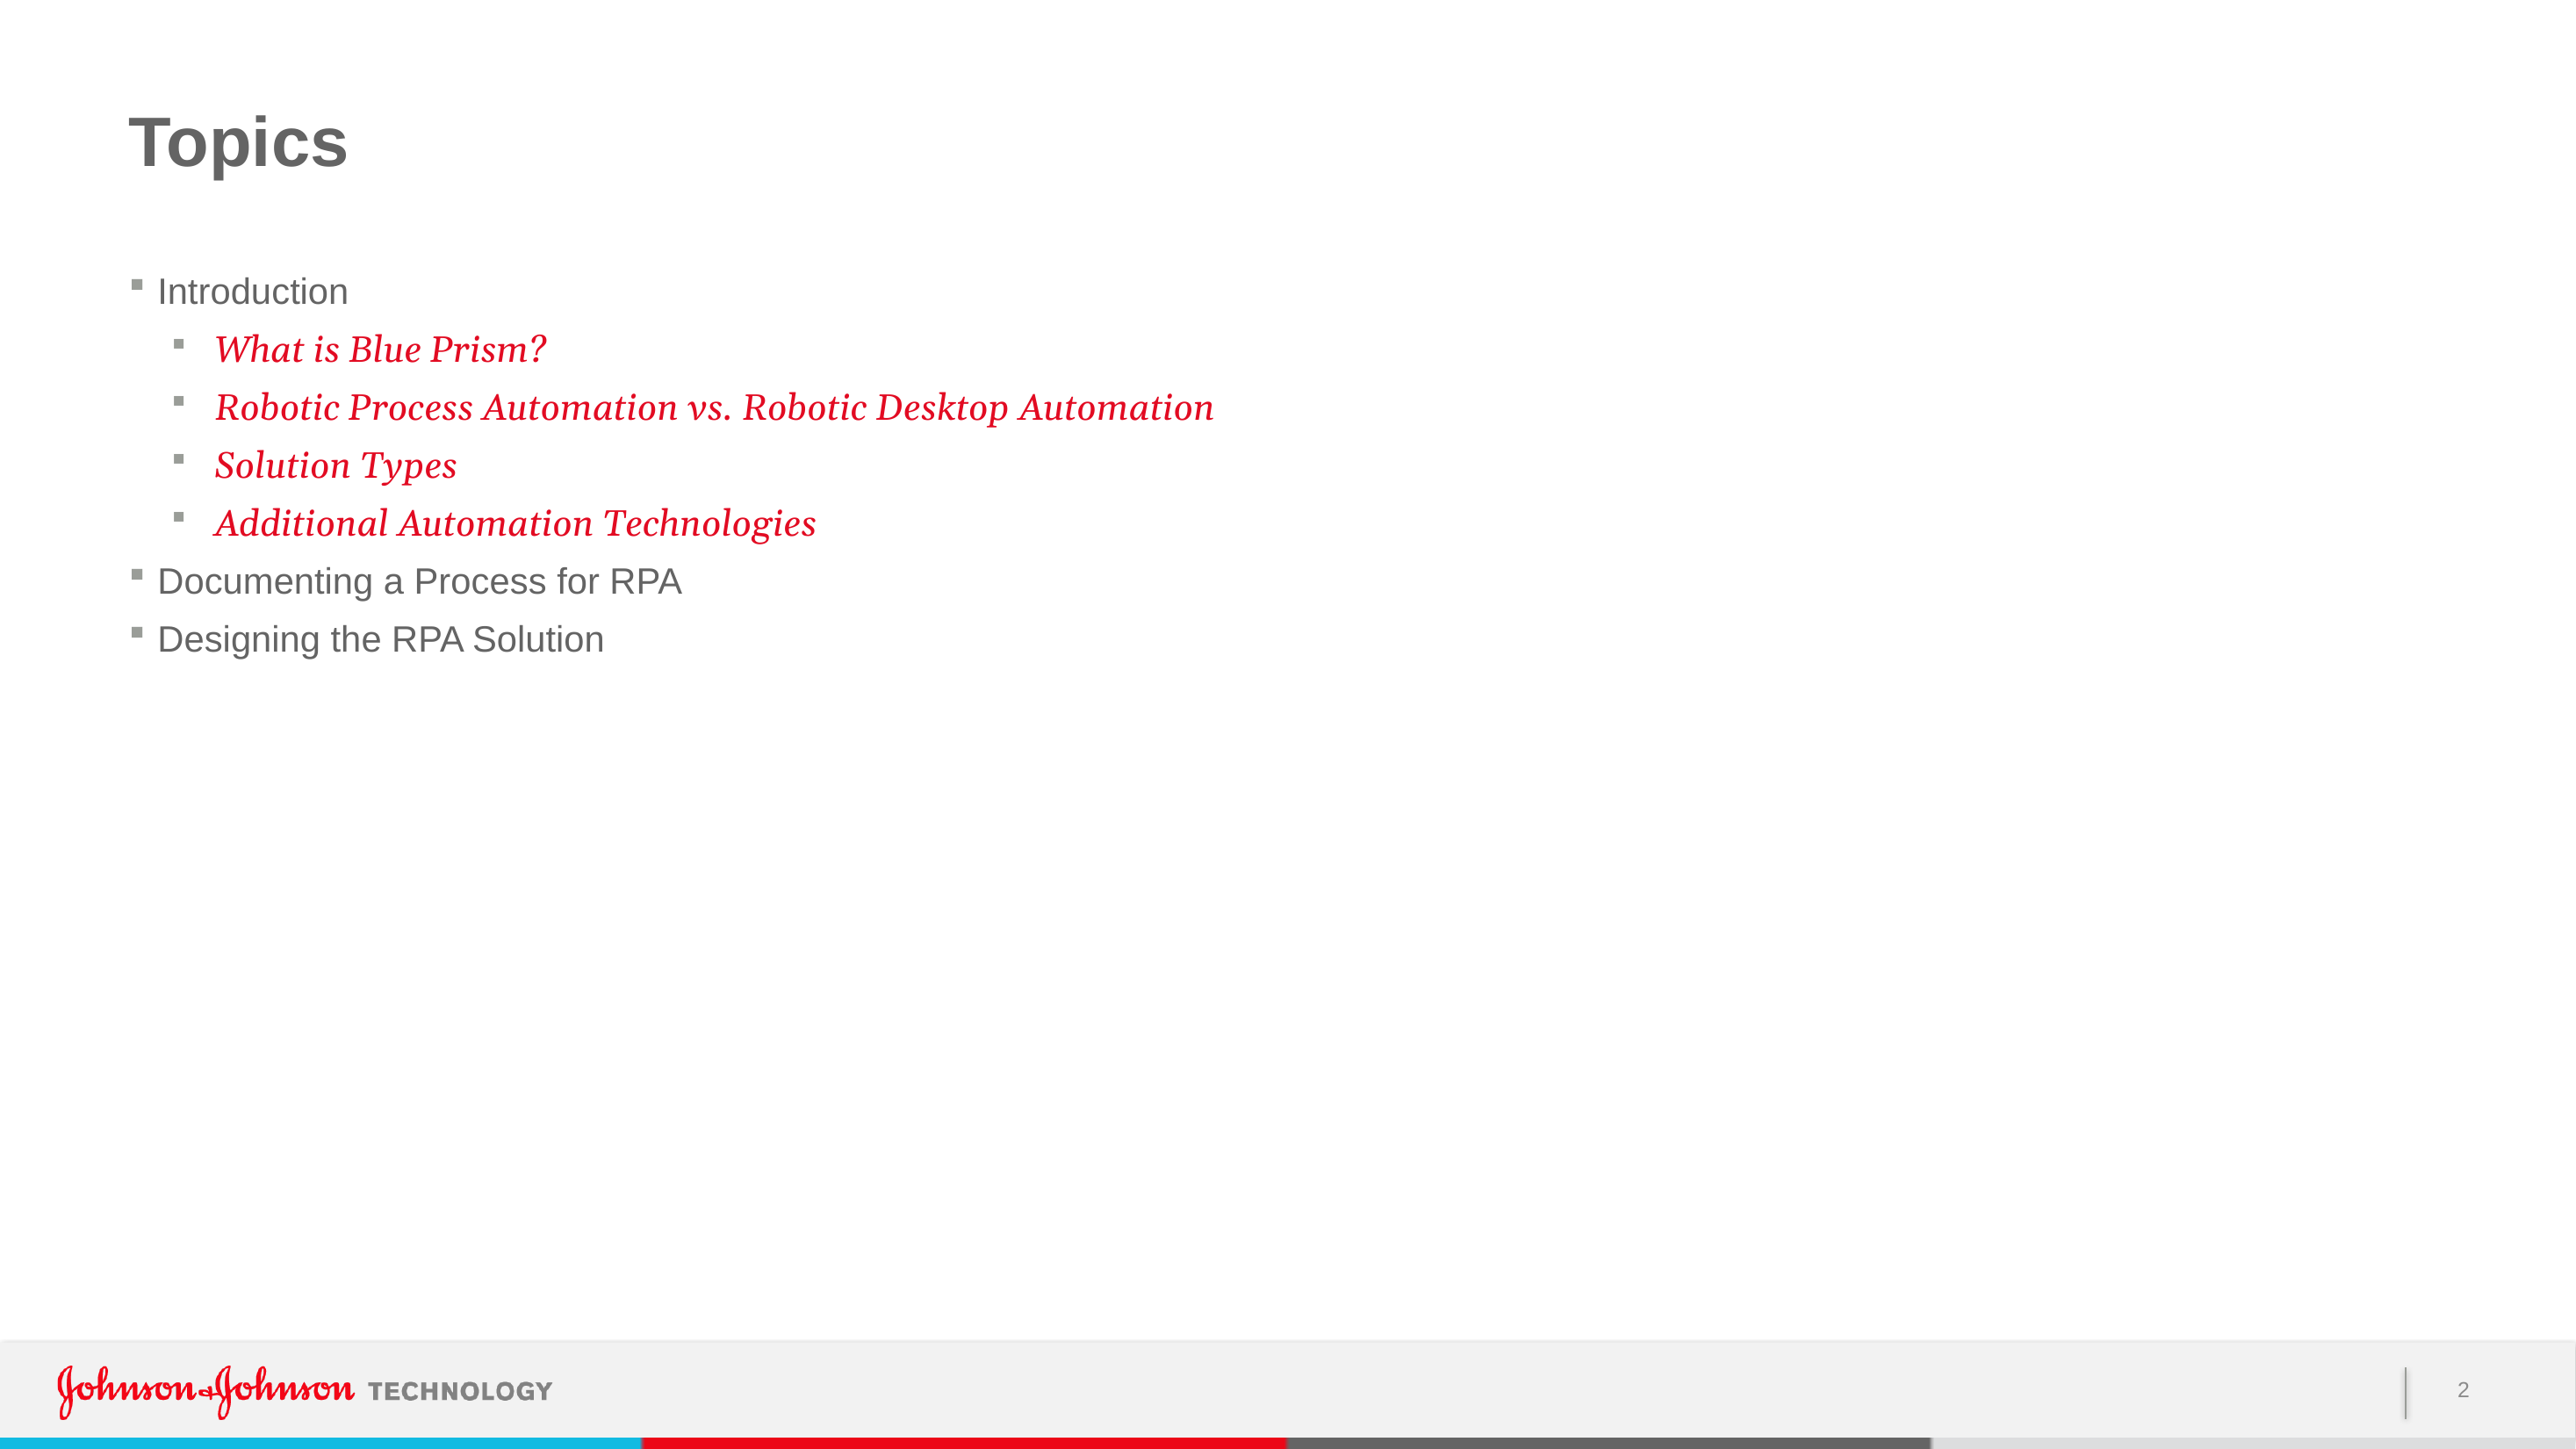

# Topics
Introduction
What is Blue Prism?
Robotic Process Automation vs. Robotic Desktop Automation
Solution Types
Additional Automation Technologies
Documenting a Process for RPA
Designing the RPA Solution

2